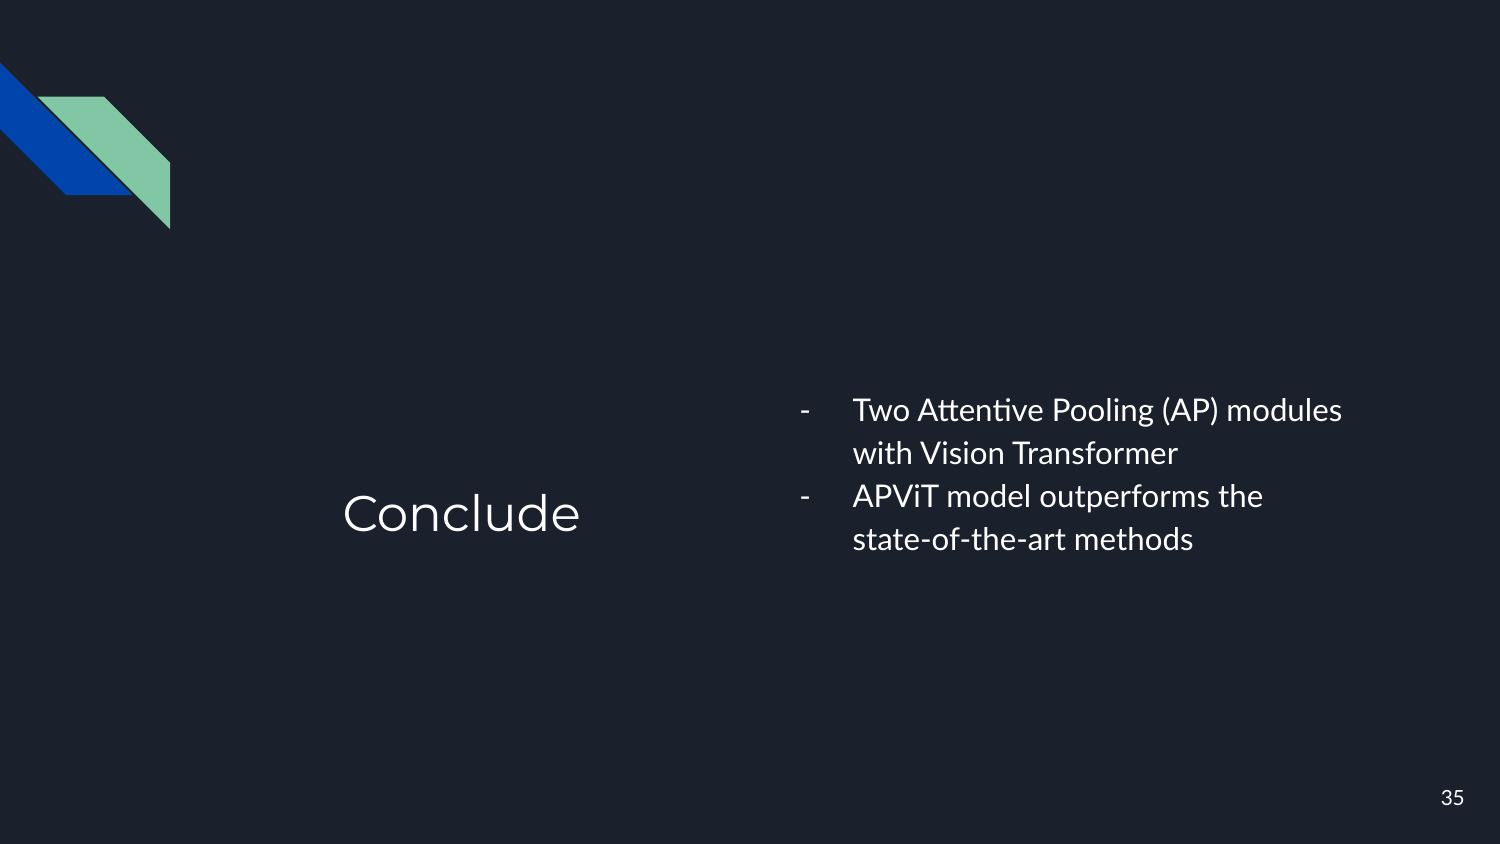

# Conclude
Two Attentive Pooling (AP) modules with Vision Transformer
APViT model outperforms the state-of-the-art methods

35